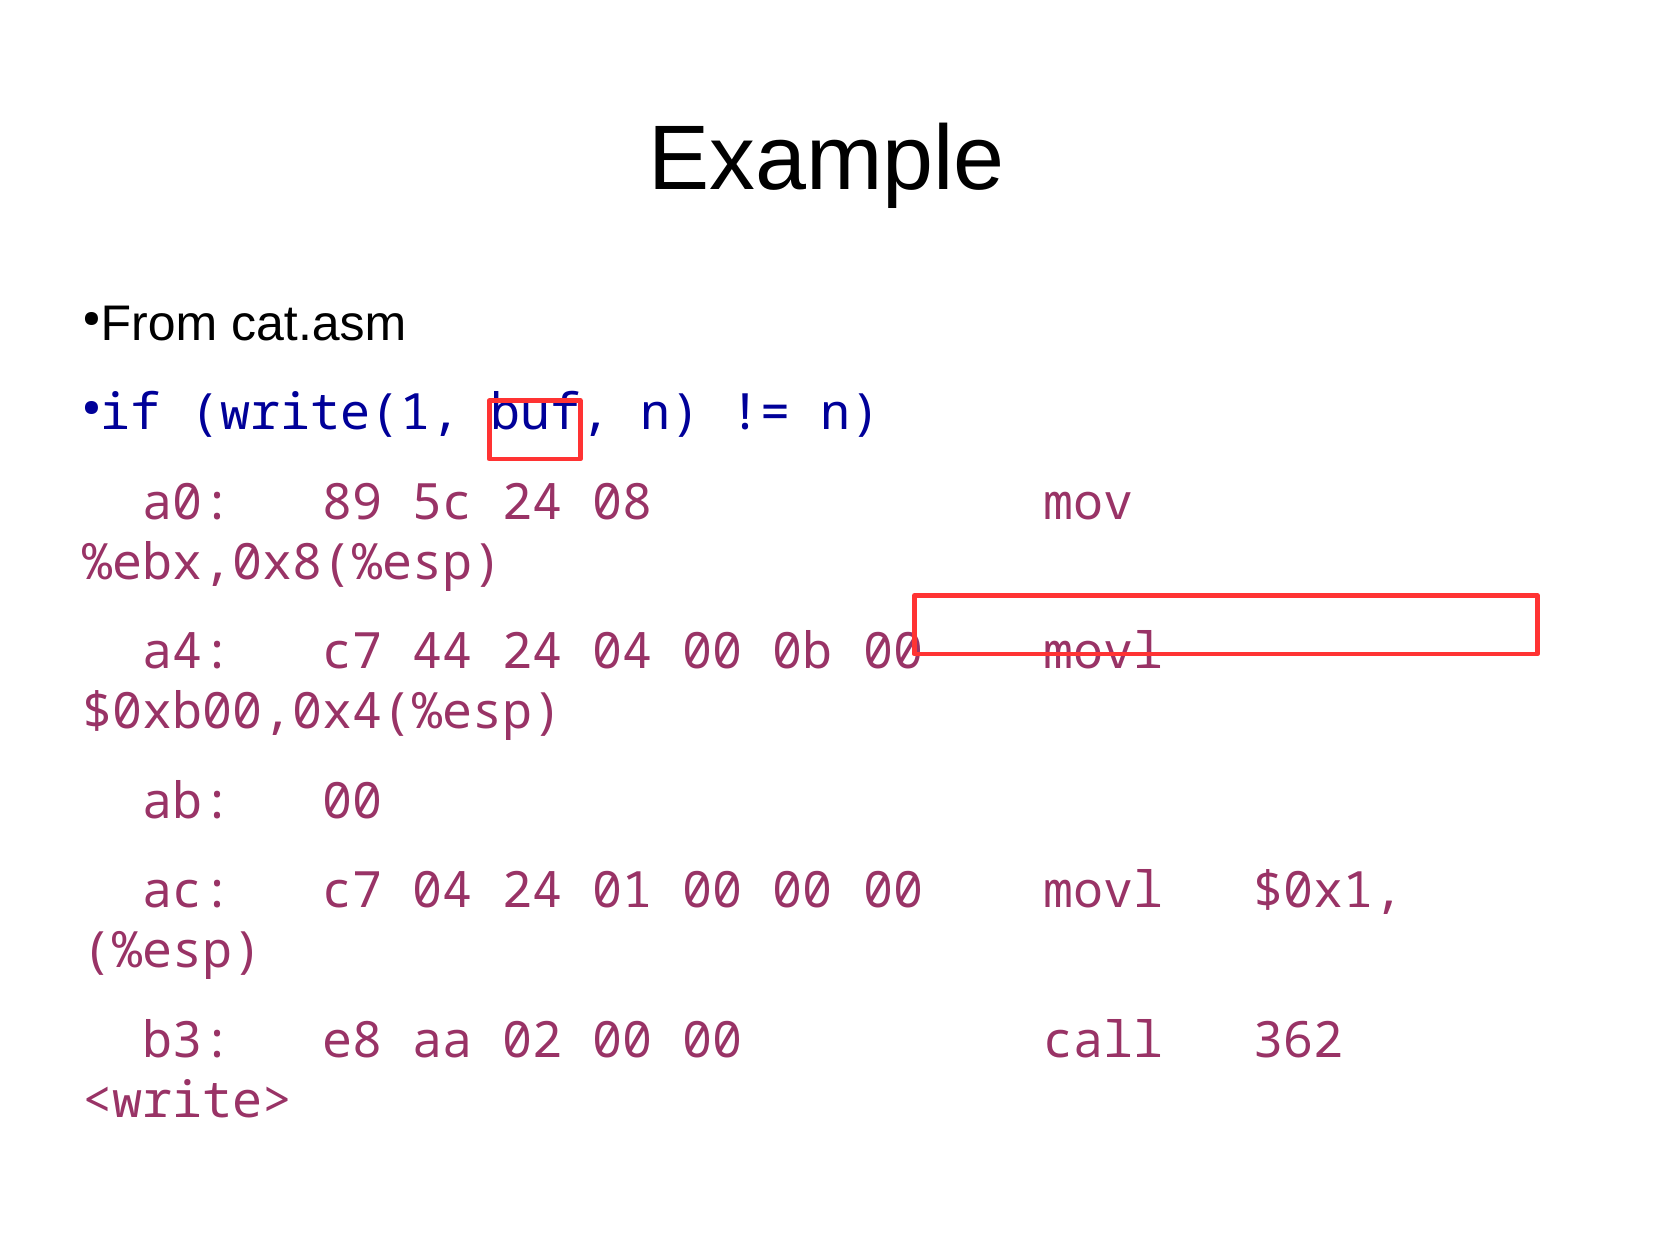

Example
From cat.asm
if (write(1, buf, n) != n)
  a0:   89 5c 24 08             mov    %ebx,0x8(%esp)
  a4:   c7 44 24 04 00 0b 00    movl   $0xb00,0x4(%esp)
  ab:   00
  ac:   c7 04 24 01 00 00 00    movl   $0x1,(%esp)
  b3:   e8 aa 02 00 00          call   362 <write>